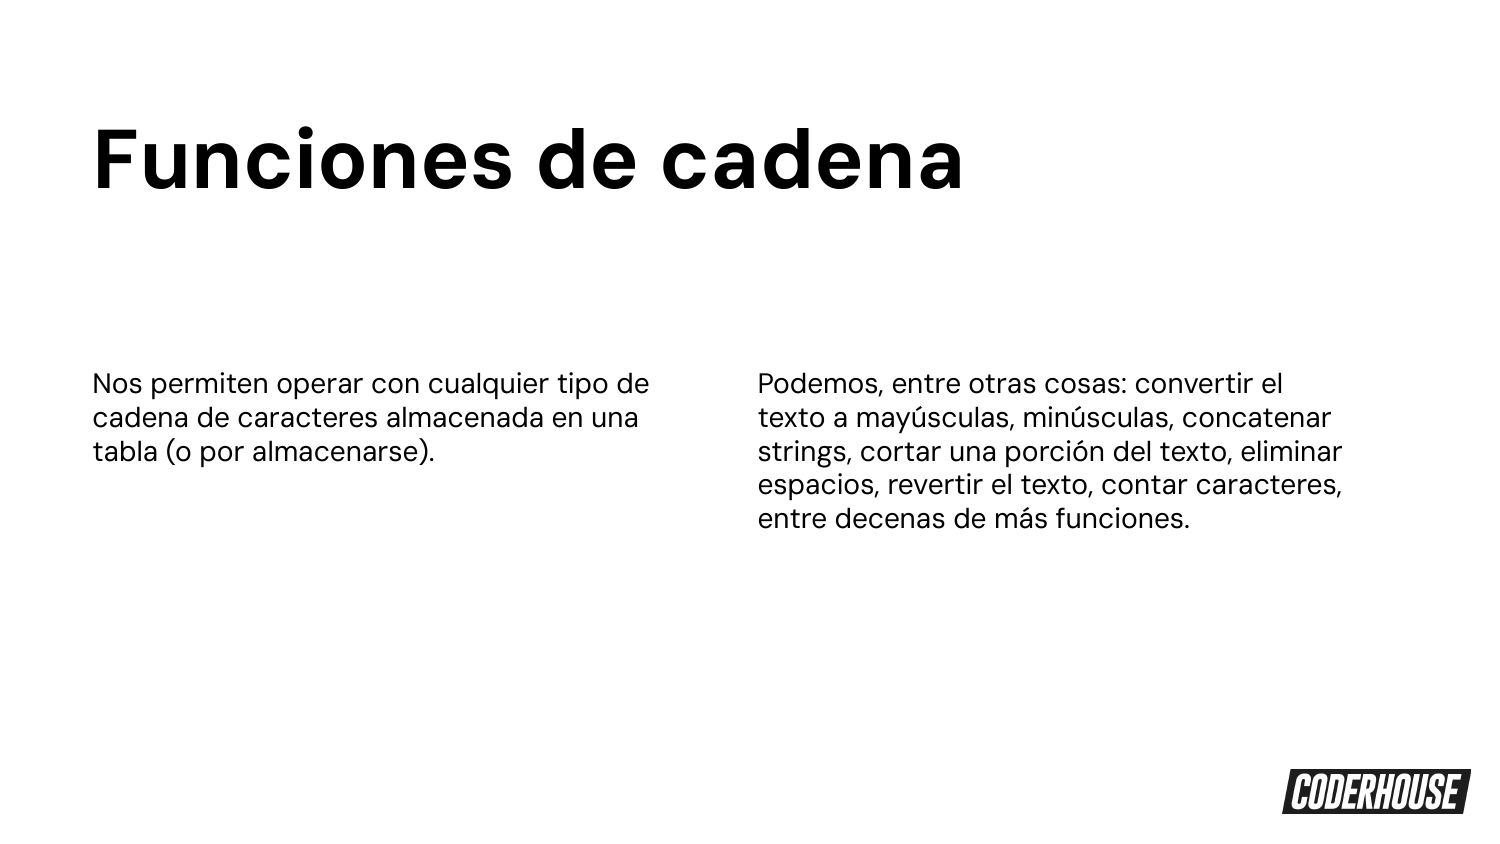

Funciones de cadena
Nos permiten operar con cualquier tipo de cadena de caracteres almacenada en una tabla (o por almacenarse).
Podemos, entre otras cosas: convertir el texto a mayúsculas, minúsculas, concatenar strings, cortar una porción del texto, eliminar espacios, revertir el texto, contar caracteres, entre decenas de más funciones.